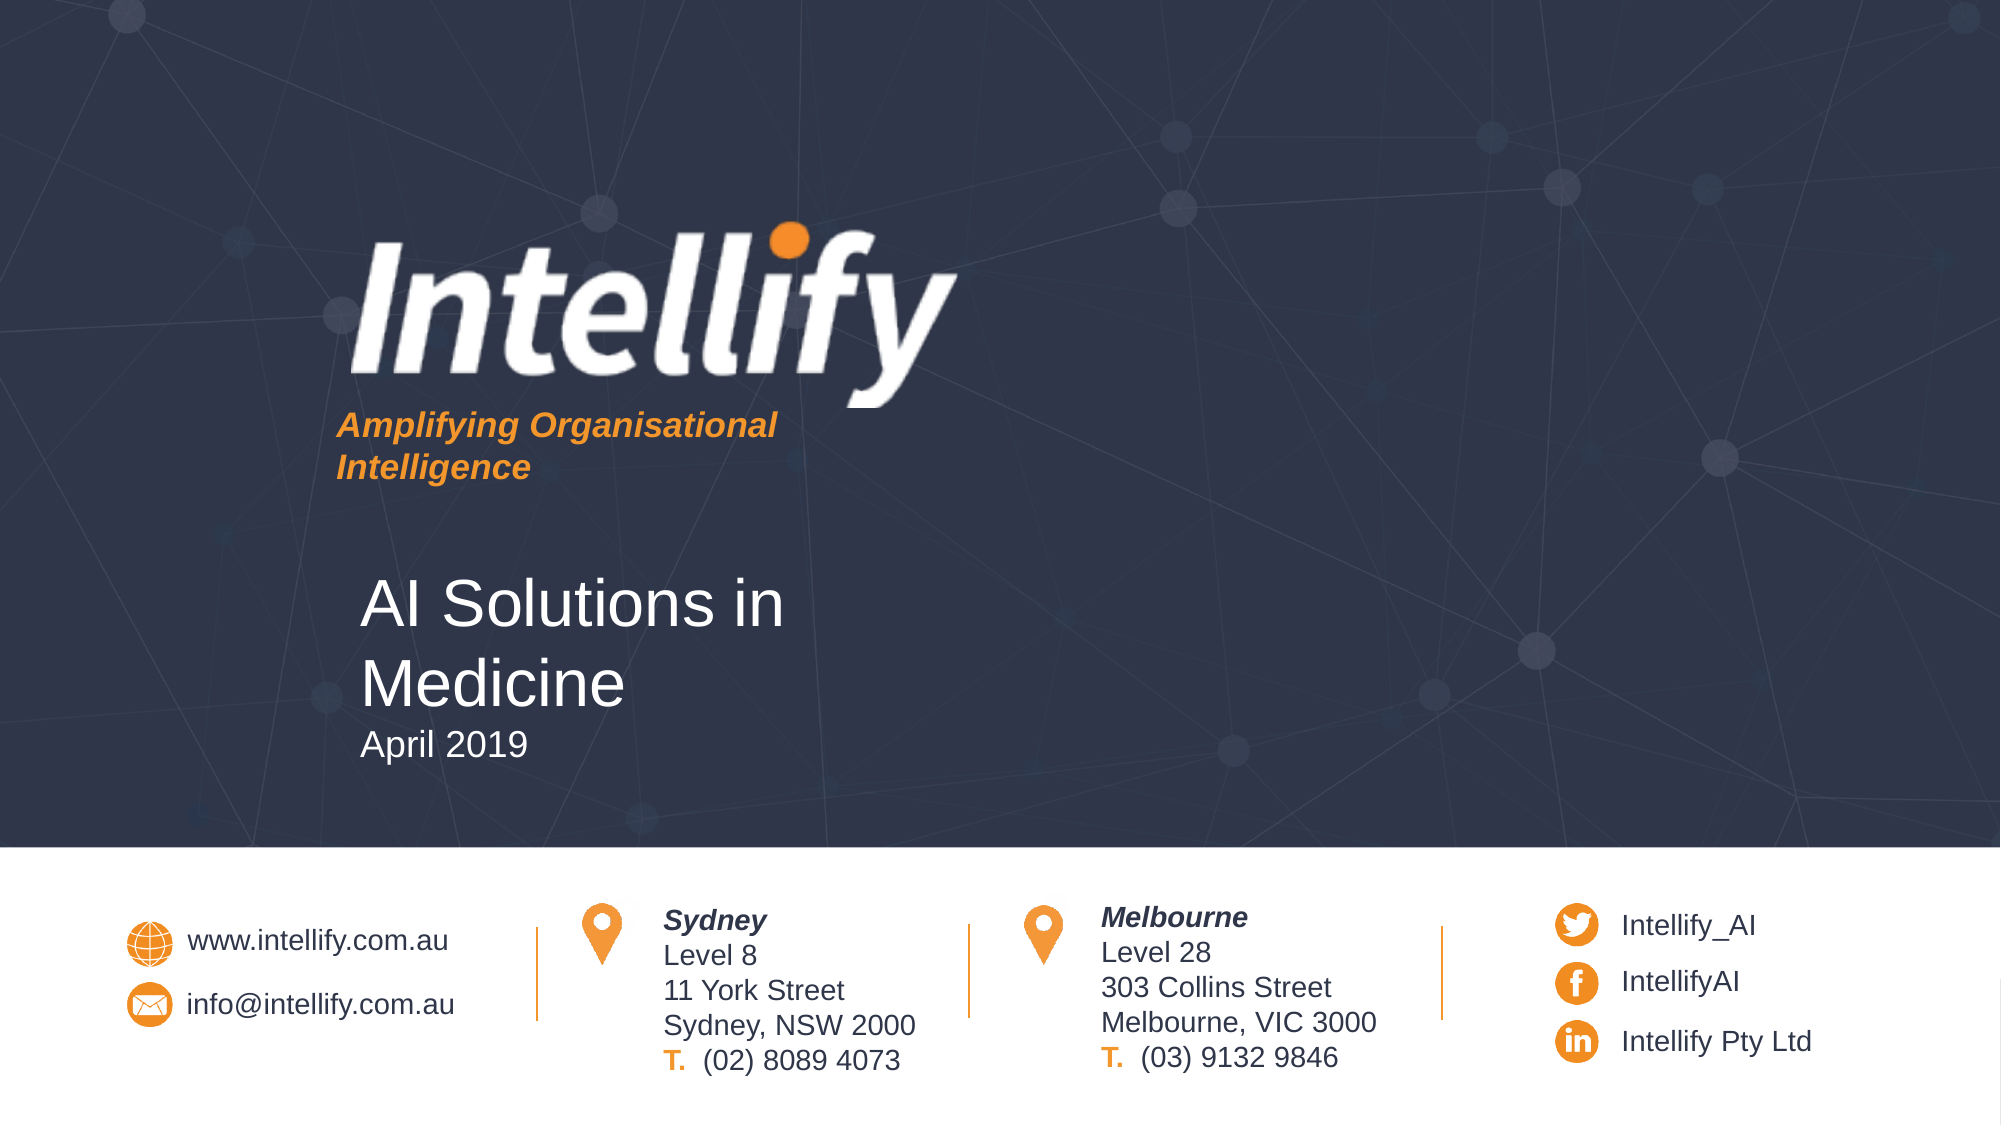

Amplifying Organisational Intelligence
AI Solutions in Medicine
April 2019